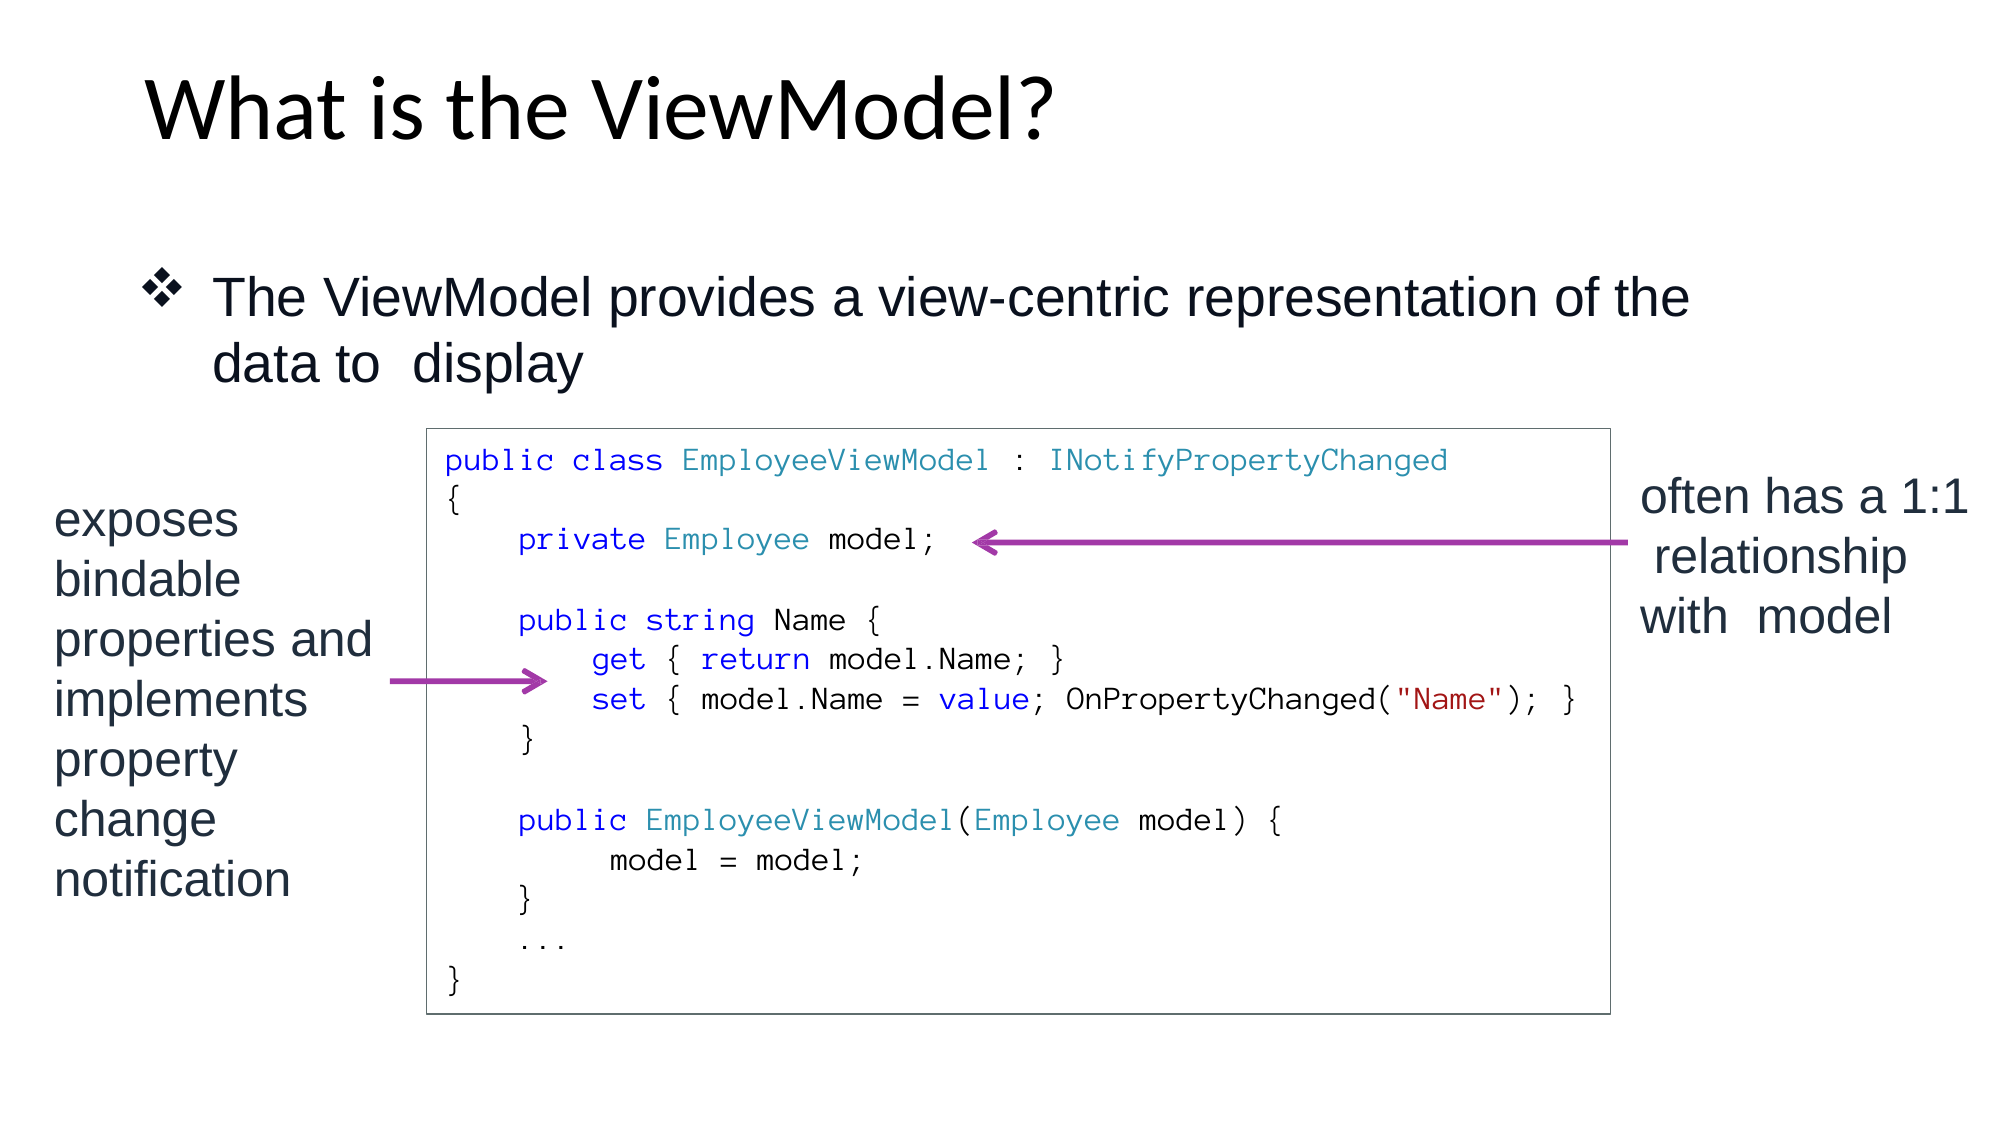

# What is the ViewModel?
The ViewModel provides a view-centric representation of the data to  display

public class EmployeeViewModel : INotifyPropertyChanged
{
private Employee model;
often has a 1:1  relationship with  model
exposes  bindable  properties and  implements  property change  notification

public string Name {
get { return model.Name; }
set { model.Name = value; OnPropertyChanged("Name"); }
}

public EmployeeViewModel(Employee model) {  model = model;
}
...
}